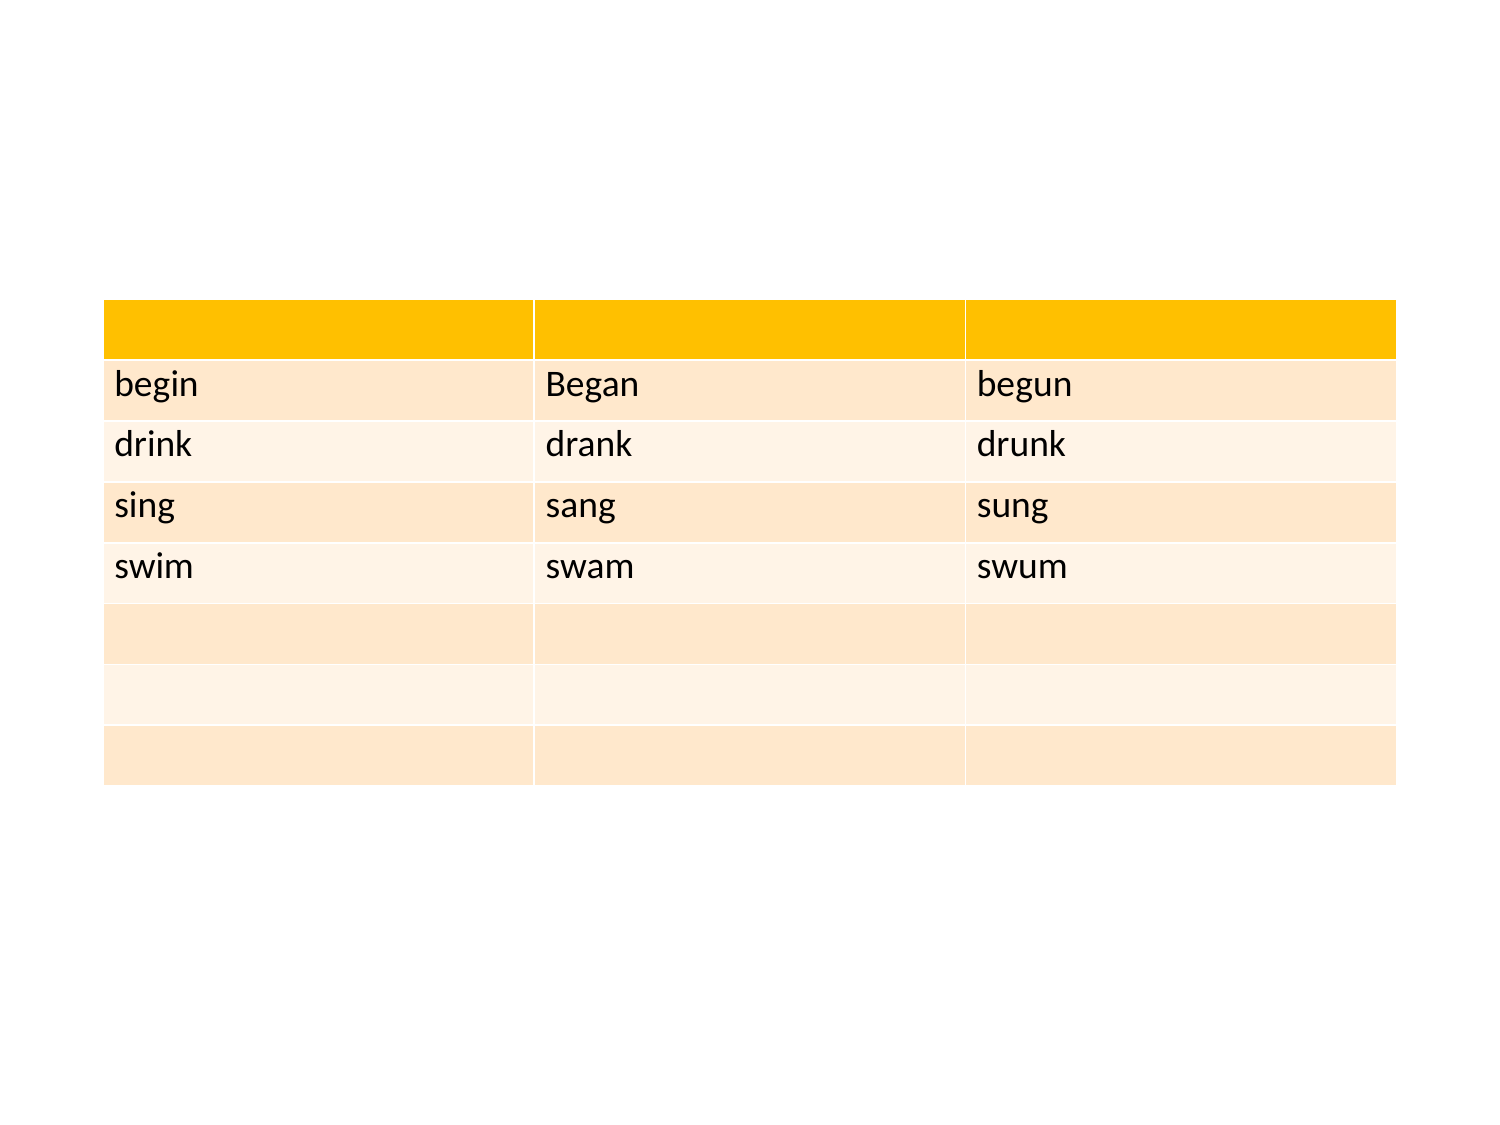

|  |  |  |
| --- | --- | --- |
| begin | Began | begun |
| drink | drank | drunk |
| sing | sang | sung |
| swim | swam | swum |
|  |  |  |
|  |  |  |
|  |  |  |